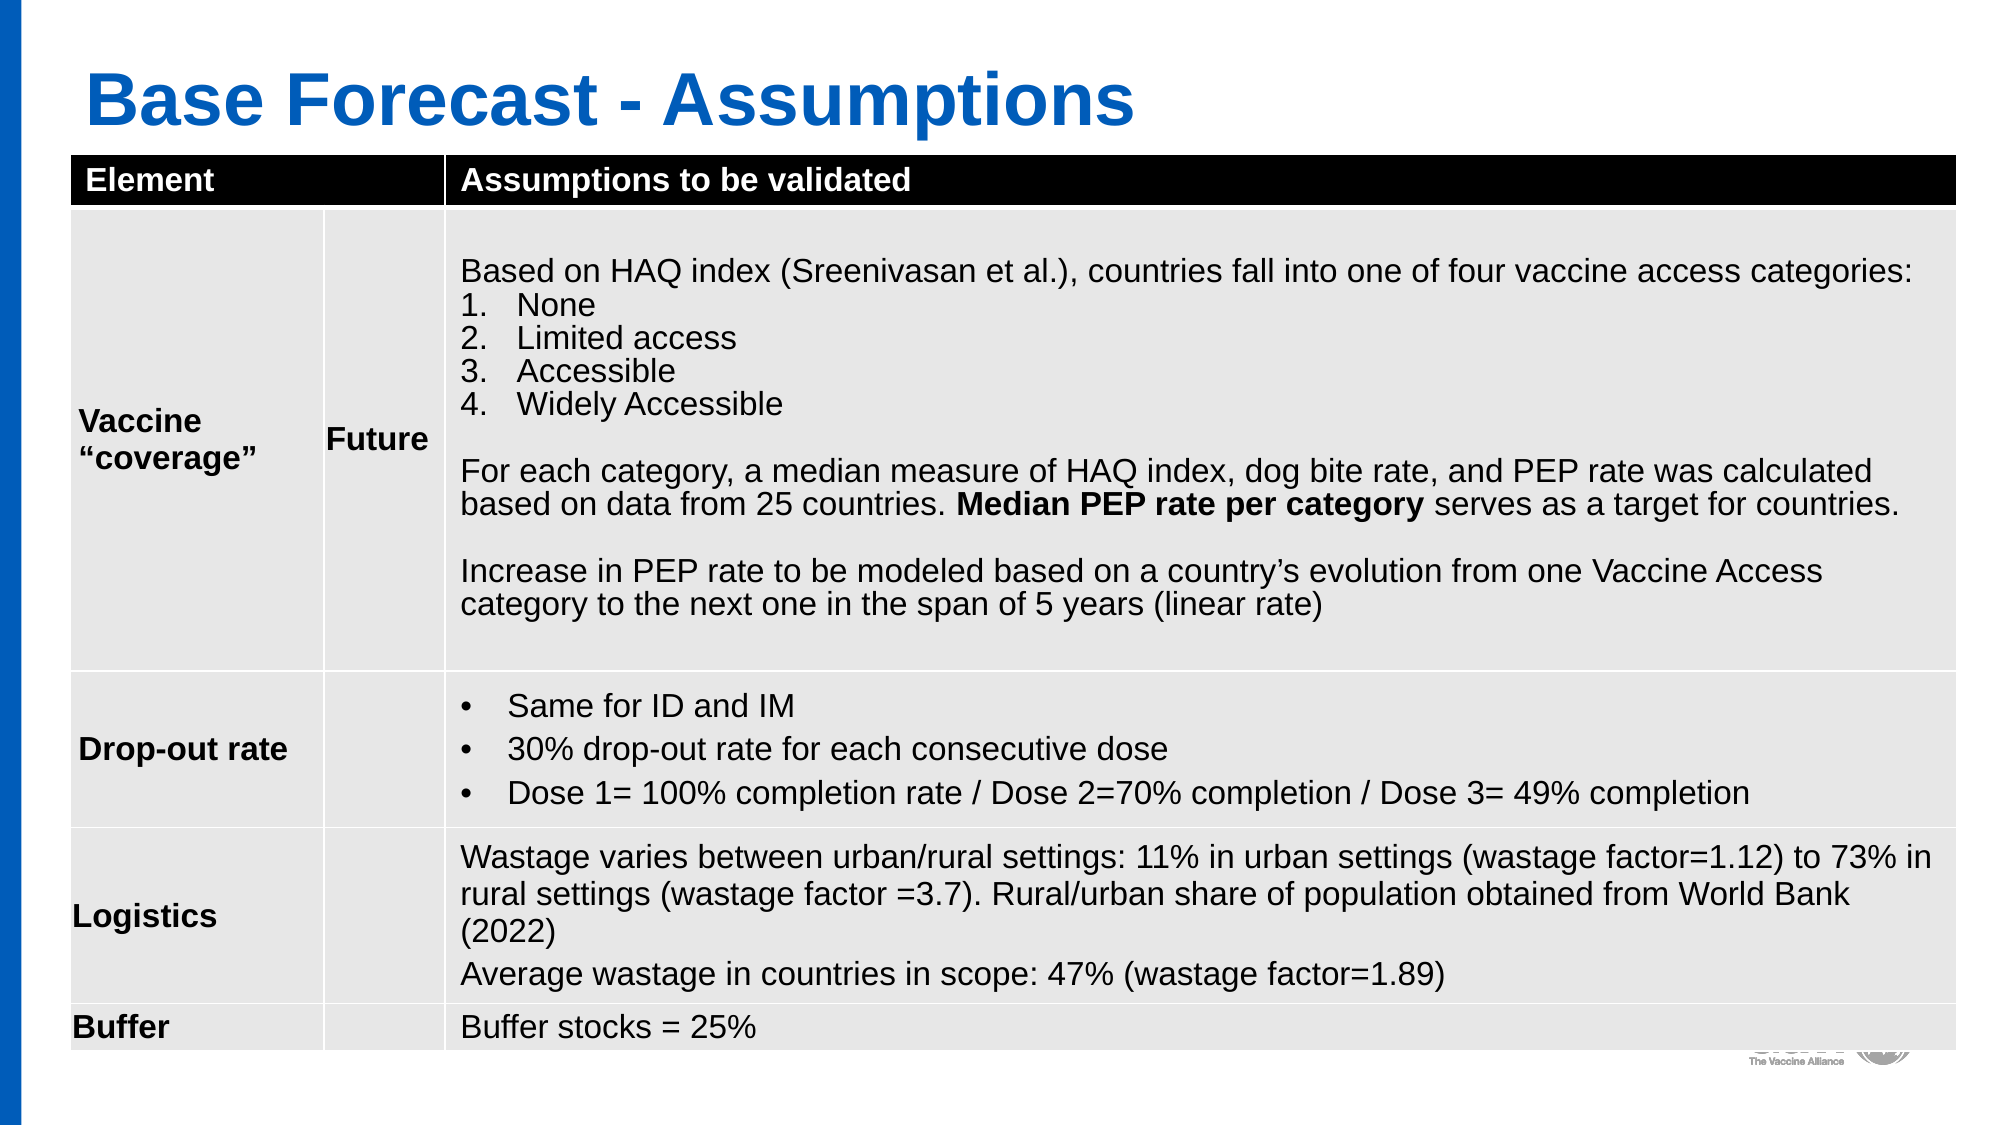

# Base Forecast - Assumptions
| Element |  | Assumptions to be validated |
| --- | --- | --- |
| Vaccine “coverage” | Future | Based on HAQ index (Sreenivasan et al.), countries fall into one of four vaccine access categories: None Limited access Accessible Widely Accessible For each category, a median measure of HAQ index, dog bite rate, and PEP rate was calculated based on data from 25 countries. Median PEP rate per category serves as a target for countries. Increase in PEP rate to be modeled based on a country’s evolution from one Vaccine Access category to the next one in the span of 5 years (linear rate) |
| Drop-out rate |  | Same for ID and IM 30% drop-out rate for each consecutive dose Dose 1= 100% completion rate / Dose 2=70% completion / Dose 3= 49% completion |
| Logistics |  | Wastage varies between urban/rural settings: 11% in urban settings (wastage factor=1.12) to 73% in rural settings (wastage factor =3.7). Rural/urban share of population obtained from World Bank (2022) Average wastage in countries in scope: 47% (wastage factor=1.89) |
| Buffer |  | Buffer stocks = 25% |